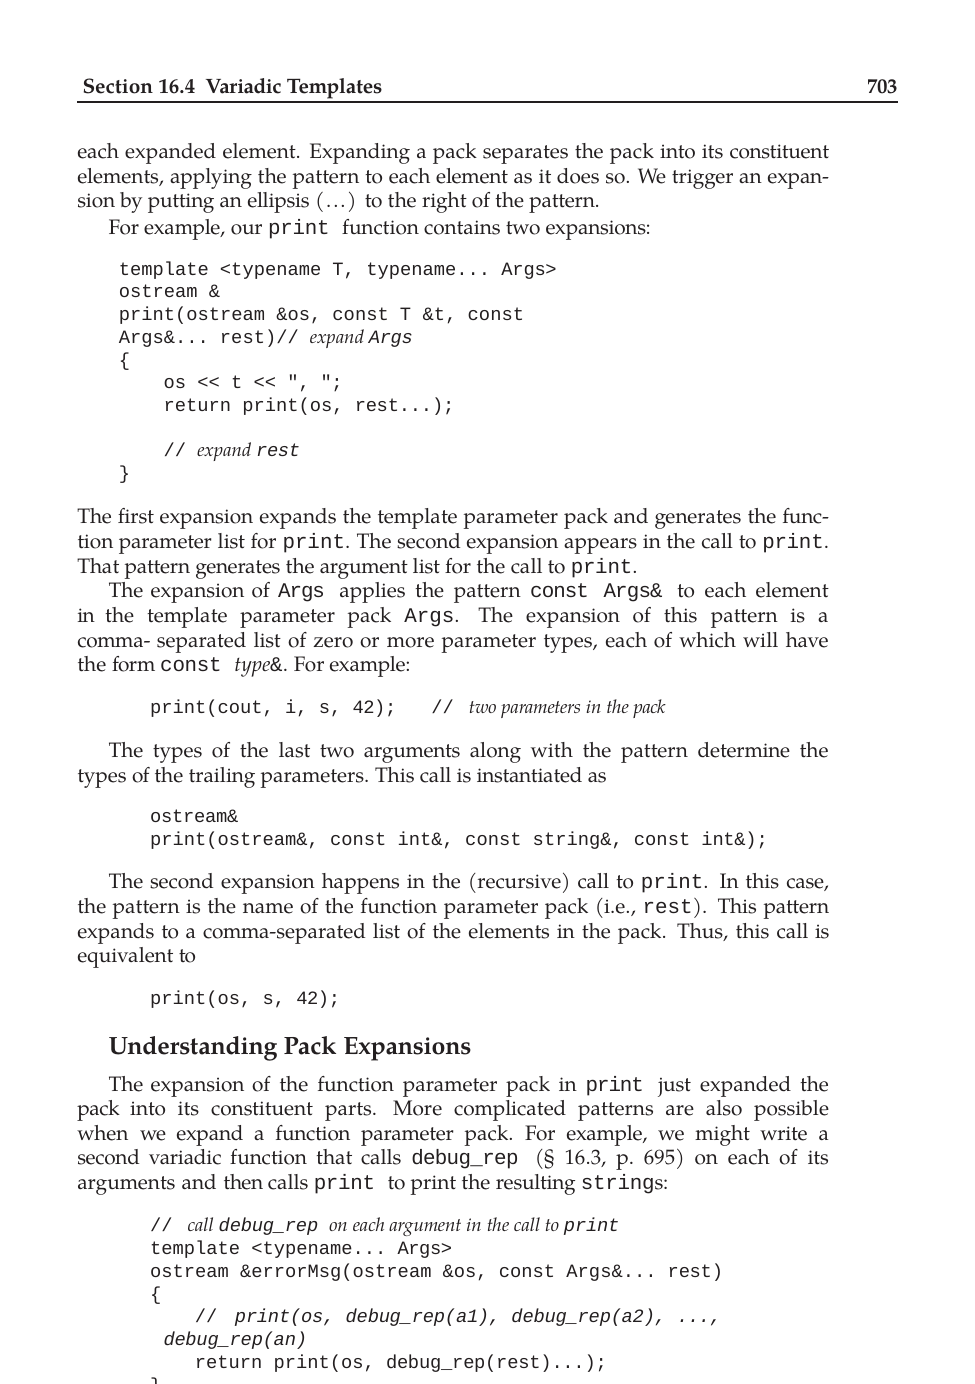

Section 16.4 Variadic Templates
703

each expanded element. Expanding a pack separates the pack into its constituent elements, applying the pattern to each element as it does so. We trigger an expan- sion by putting an ellipsis (...) to the right of the pattern.
For example, our print function contains two expansions:
template <typename T, typename... Args> ostream &
print(ostream &os, const T &t, const Args&... rest)// expand Args
{
os << t << ", ";
return print(os, rest...);	// expand rest
}

The first expansion expands the template parameter pack and generates the func- tion parameter list for print. The second expansion appears in the call to print. That pattern generates the argument list for the call to print.
The expansion of Args applies the pattern const Args& to each element in the template parameter pack Args. The expansion of this pattern is a comma- separated list of zero or more parameter types, each of which will have the form const type&. For example:
print(cout, i, s, 42);	// two parameters in the pack

The types of the last two arguments along with the pattern determine the types of the trailing parameters. This call is instantiated as
ostream&
print(ostream&, const int&, const string&, const int&);

The second expansion happens in the (recursive) call to print. In this case, the pattern is the name of the function parameter pack (i.e., rest). This pattern expands to a comma-separated list of the elements in the pack. Thus, this call is equivalent to
print(os, s, 42);

Understanding Pack Expansions
The expansion of the function parameter pack in print just expanded the pack into its constituent parts. More complicated patterns are also possible when we expand a function parameter pack. For example, we might write a second variadic function that calls debug_rep (§ 16.3, p. 695) on each of its arguments and then calls print to print the resulting strings:
// call debug_rep on each argument in the call to print
template <typename... Args>
ostream &errorMsg(ostream &os, const Args&... rest)
{
// print(os, debug_rep(a1), debug_rep(a2), ..., debug_rep(an)
return print(os, debug_rep(rest)...);
}